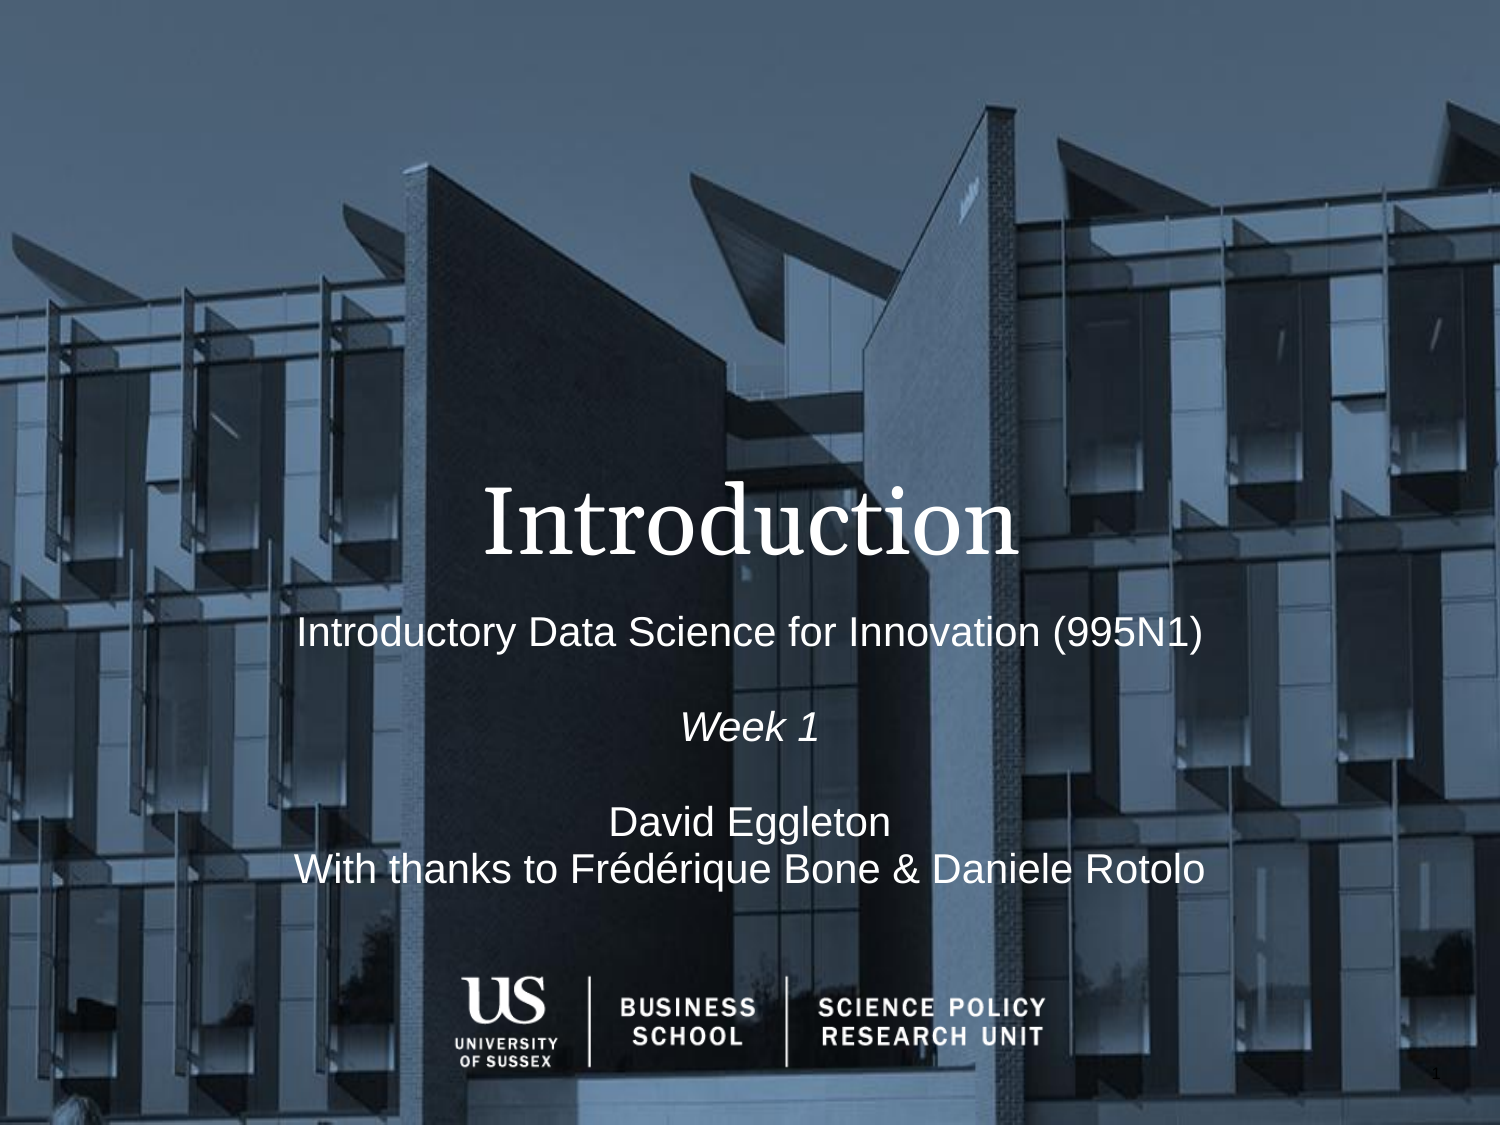

# Introduction
Introductory Data Science for Innovation (995N1)

Week 1

David Eggleton
With thanks to Frédérique Bone & Daniele Rotolo